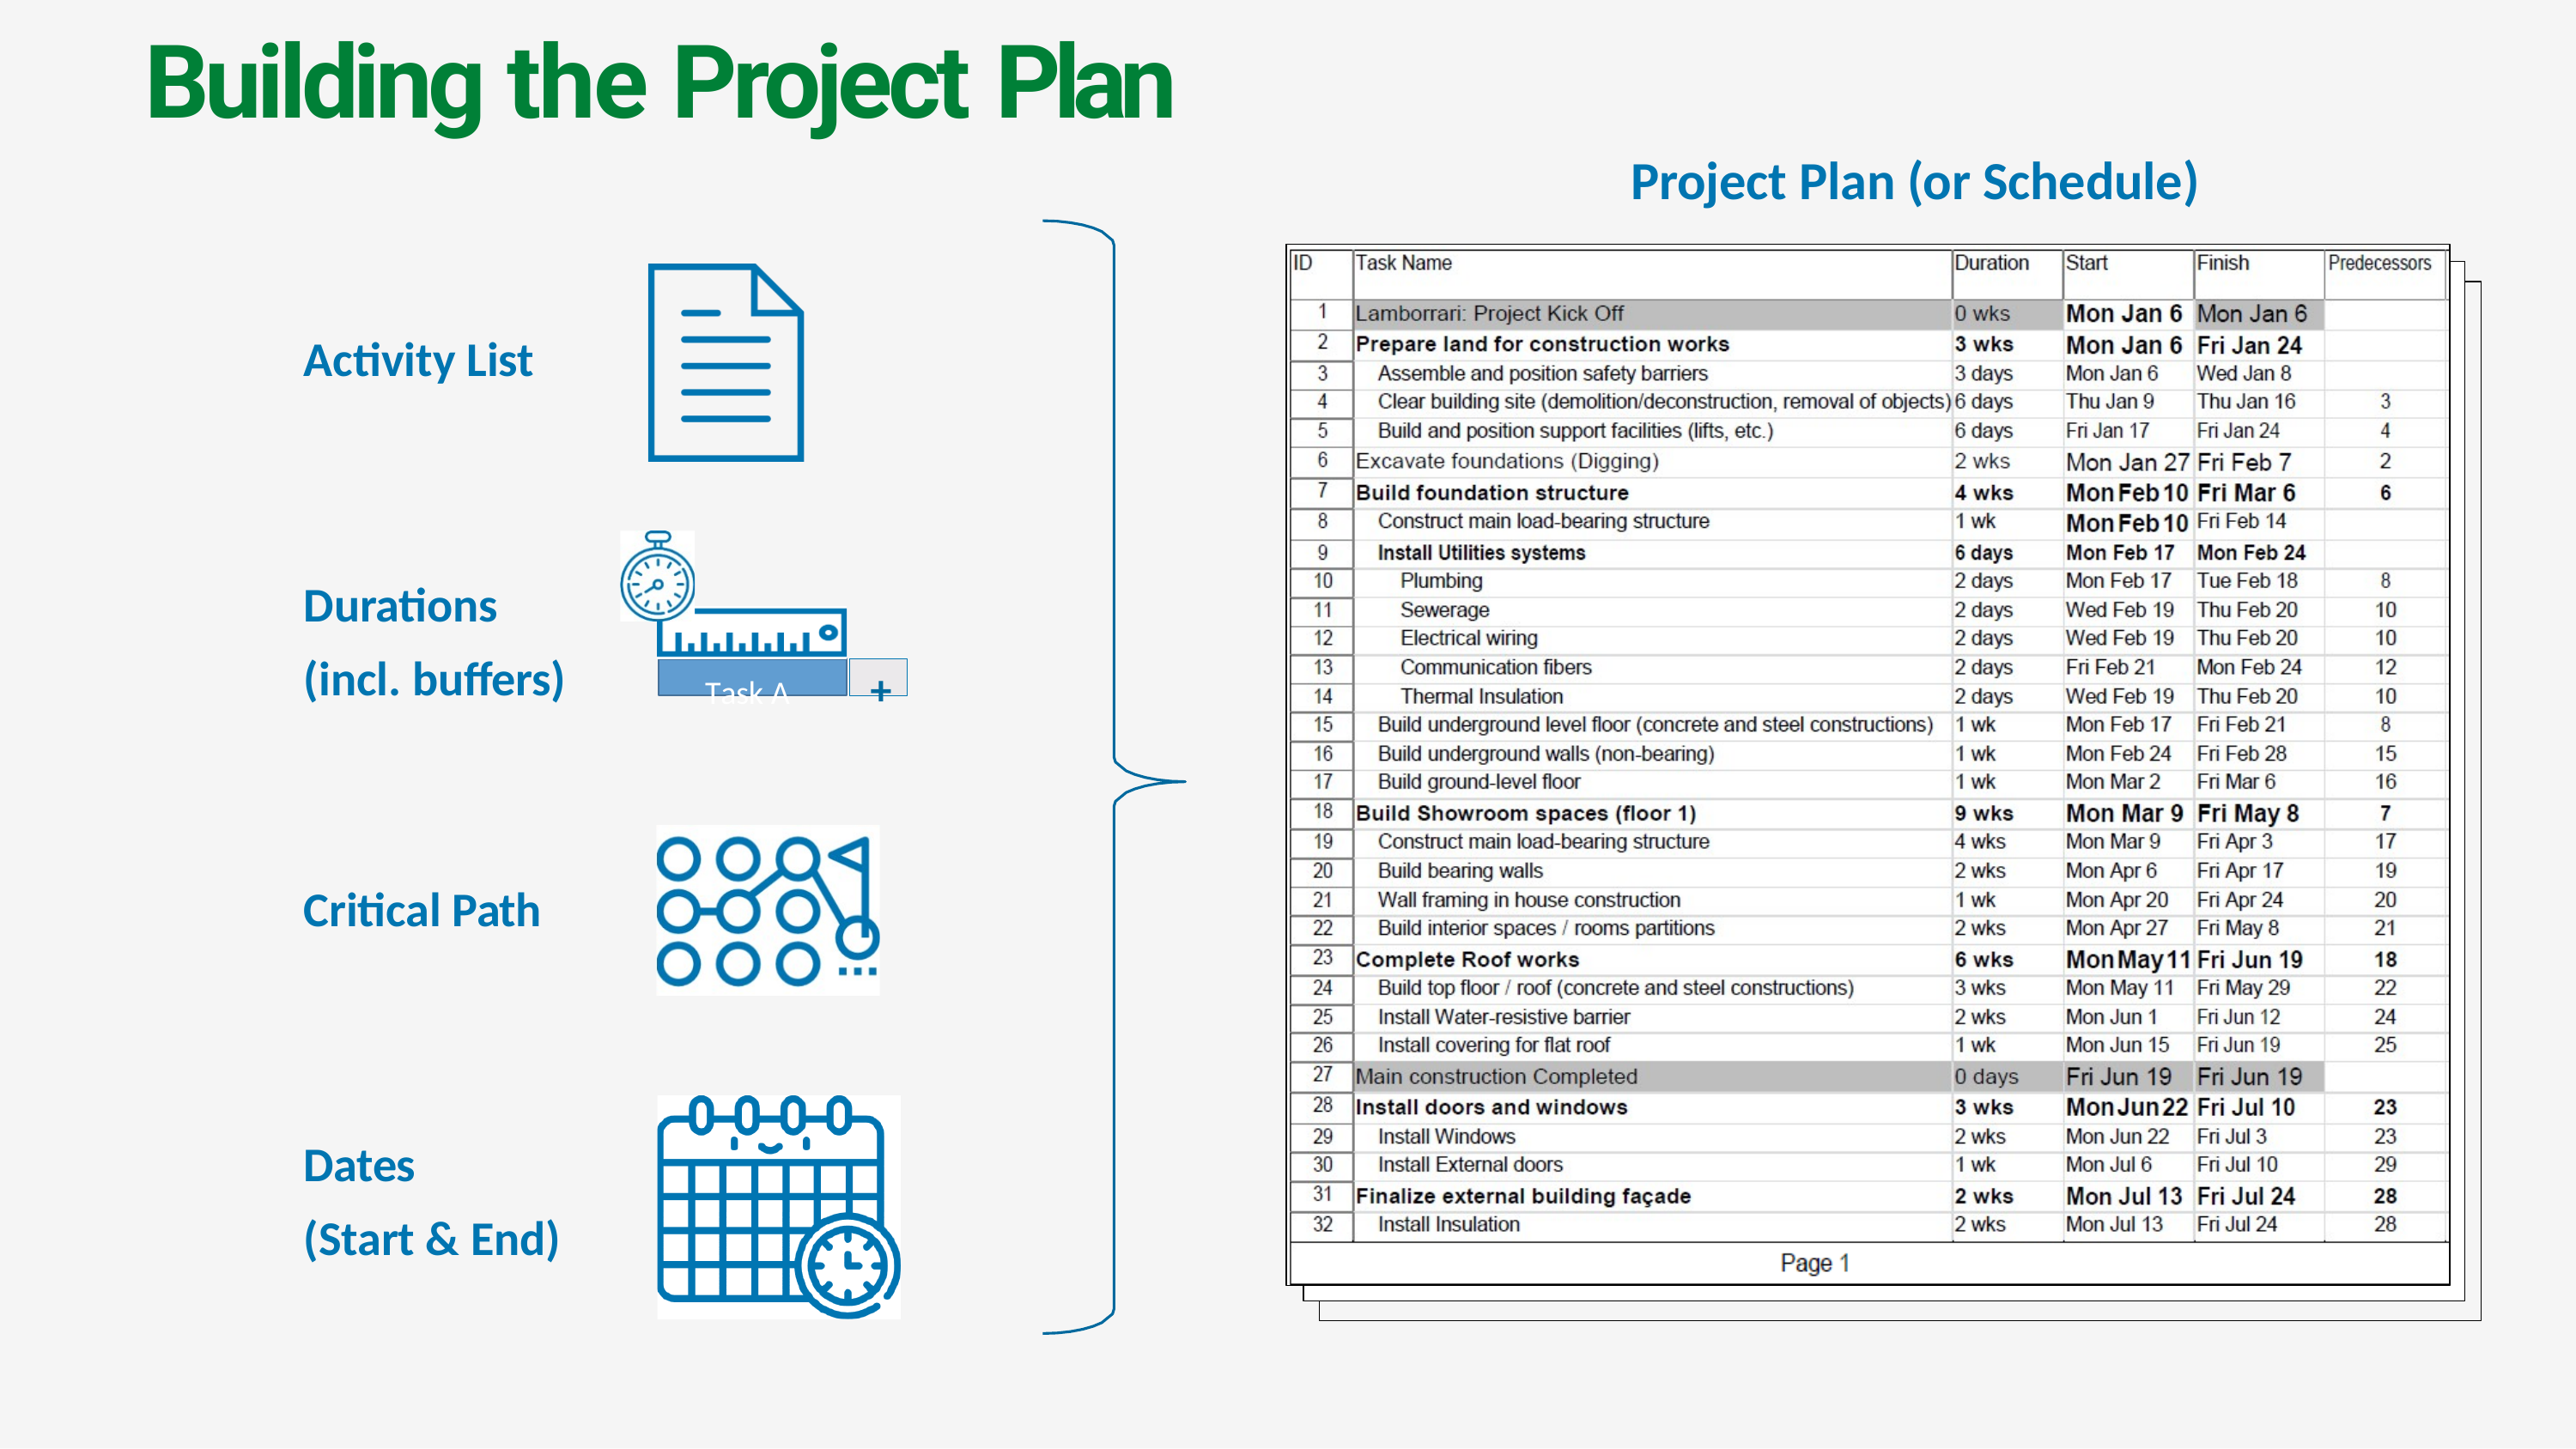

# Building the Project Plan
Project Plan (or Schedule)

Activity List

Durations
(incl. buffers)
Task A	+

Critical Path

Dates
(Start & End)
13